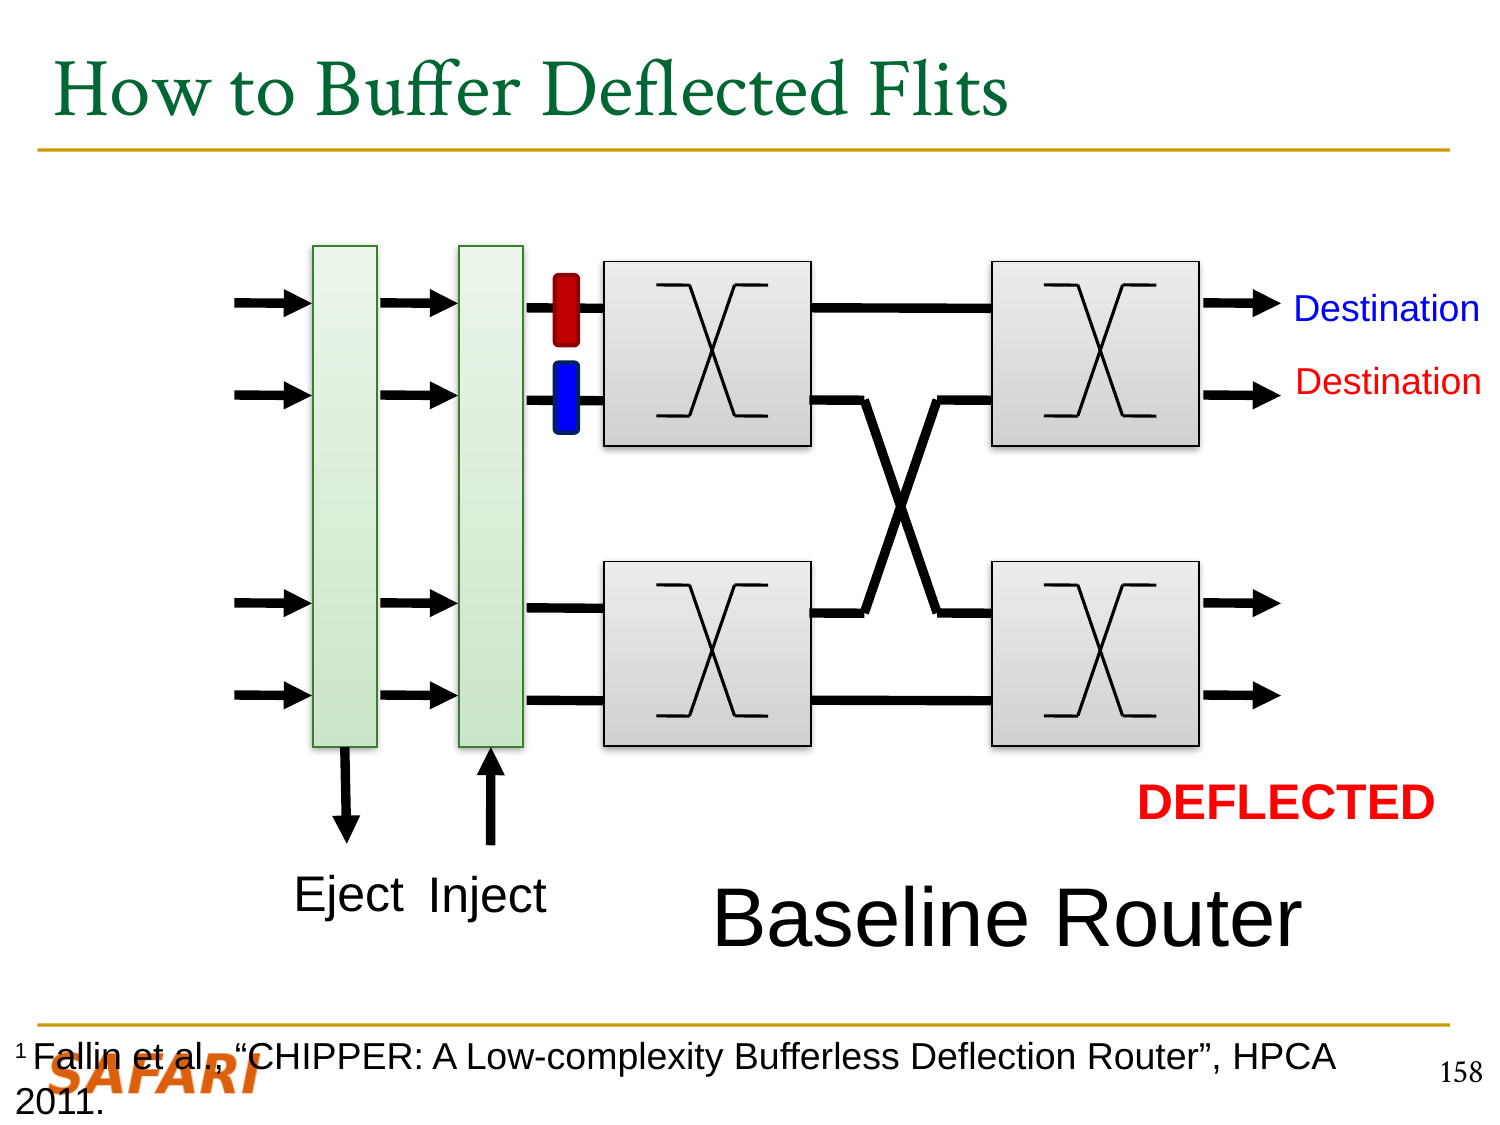

# How to Buffer Deflected Flits

Eject
Inject
Baseline Router

Destination
Destination

DEFLECTED
1 Fallin et al., “CHIPPER: A Low-complexity Bufferless Deflection Router”, HPCA 2011.
158